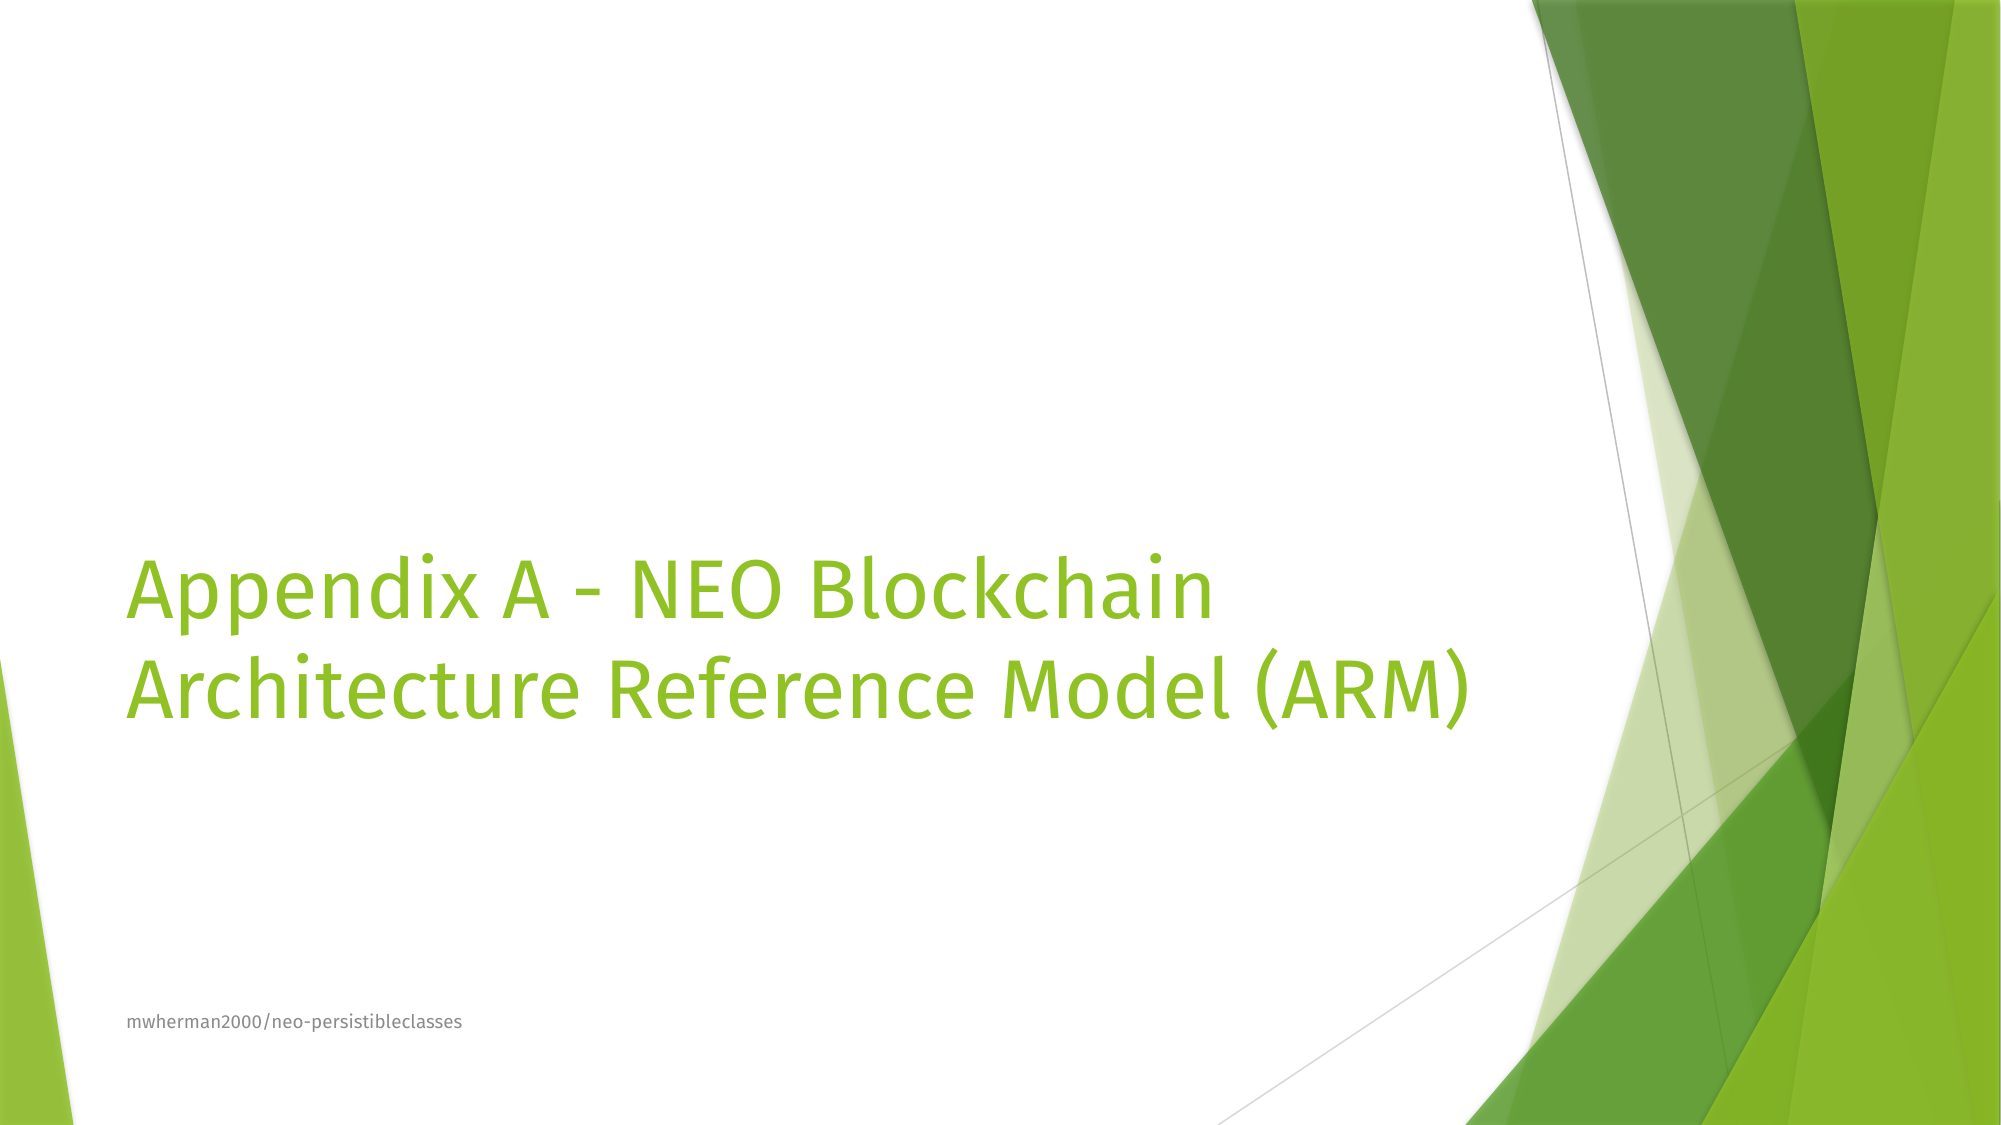

# Appendix A - NEO Blockchain Architecture Reference Model (ARM)

mwherman2000/neo-persistibleclasses